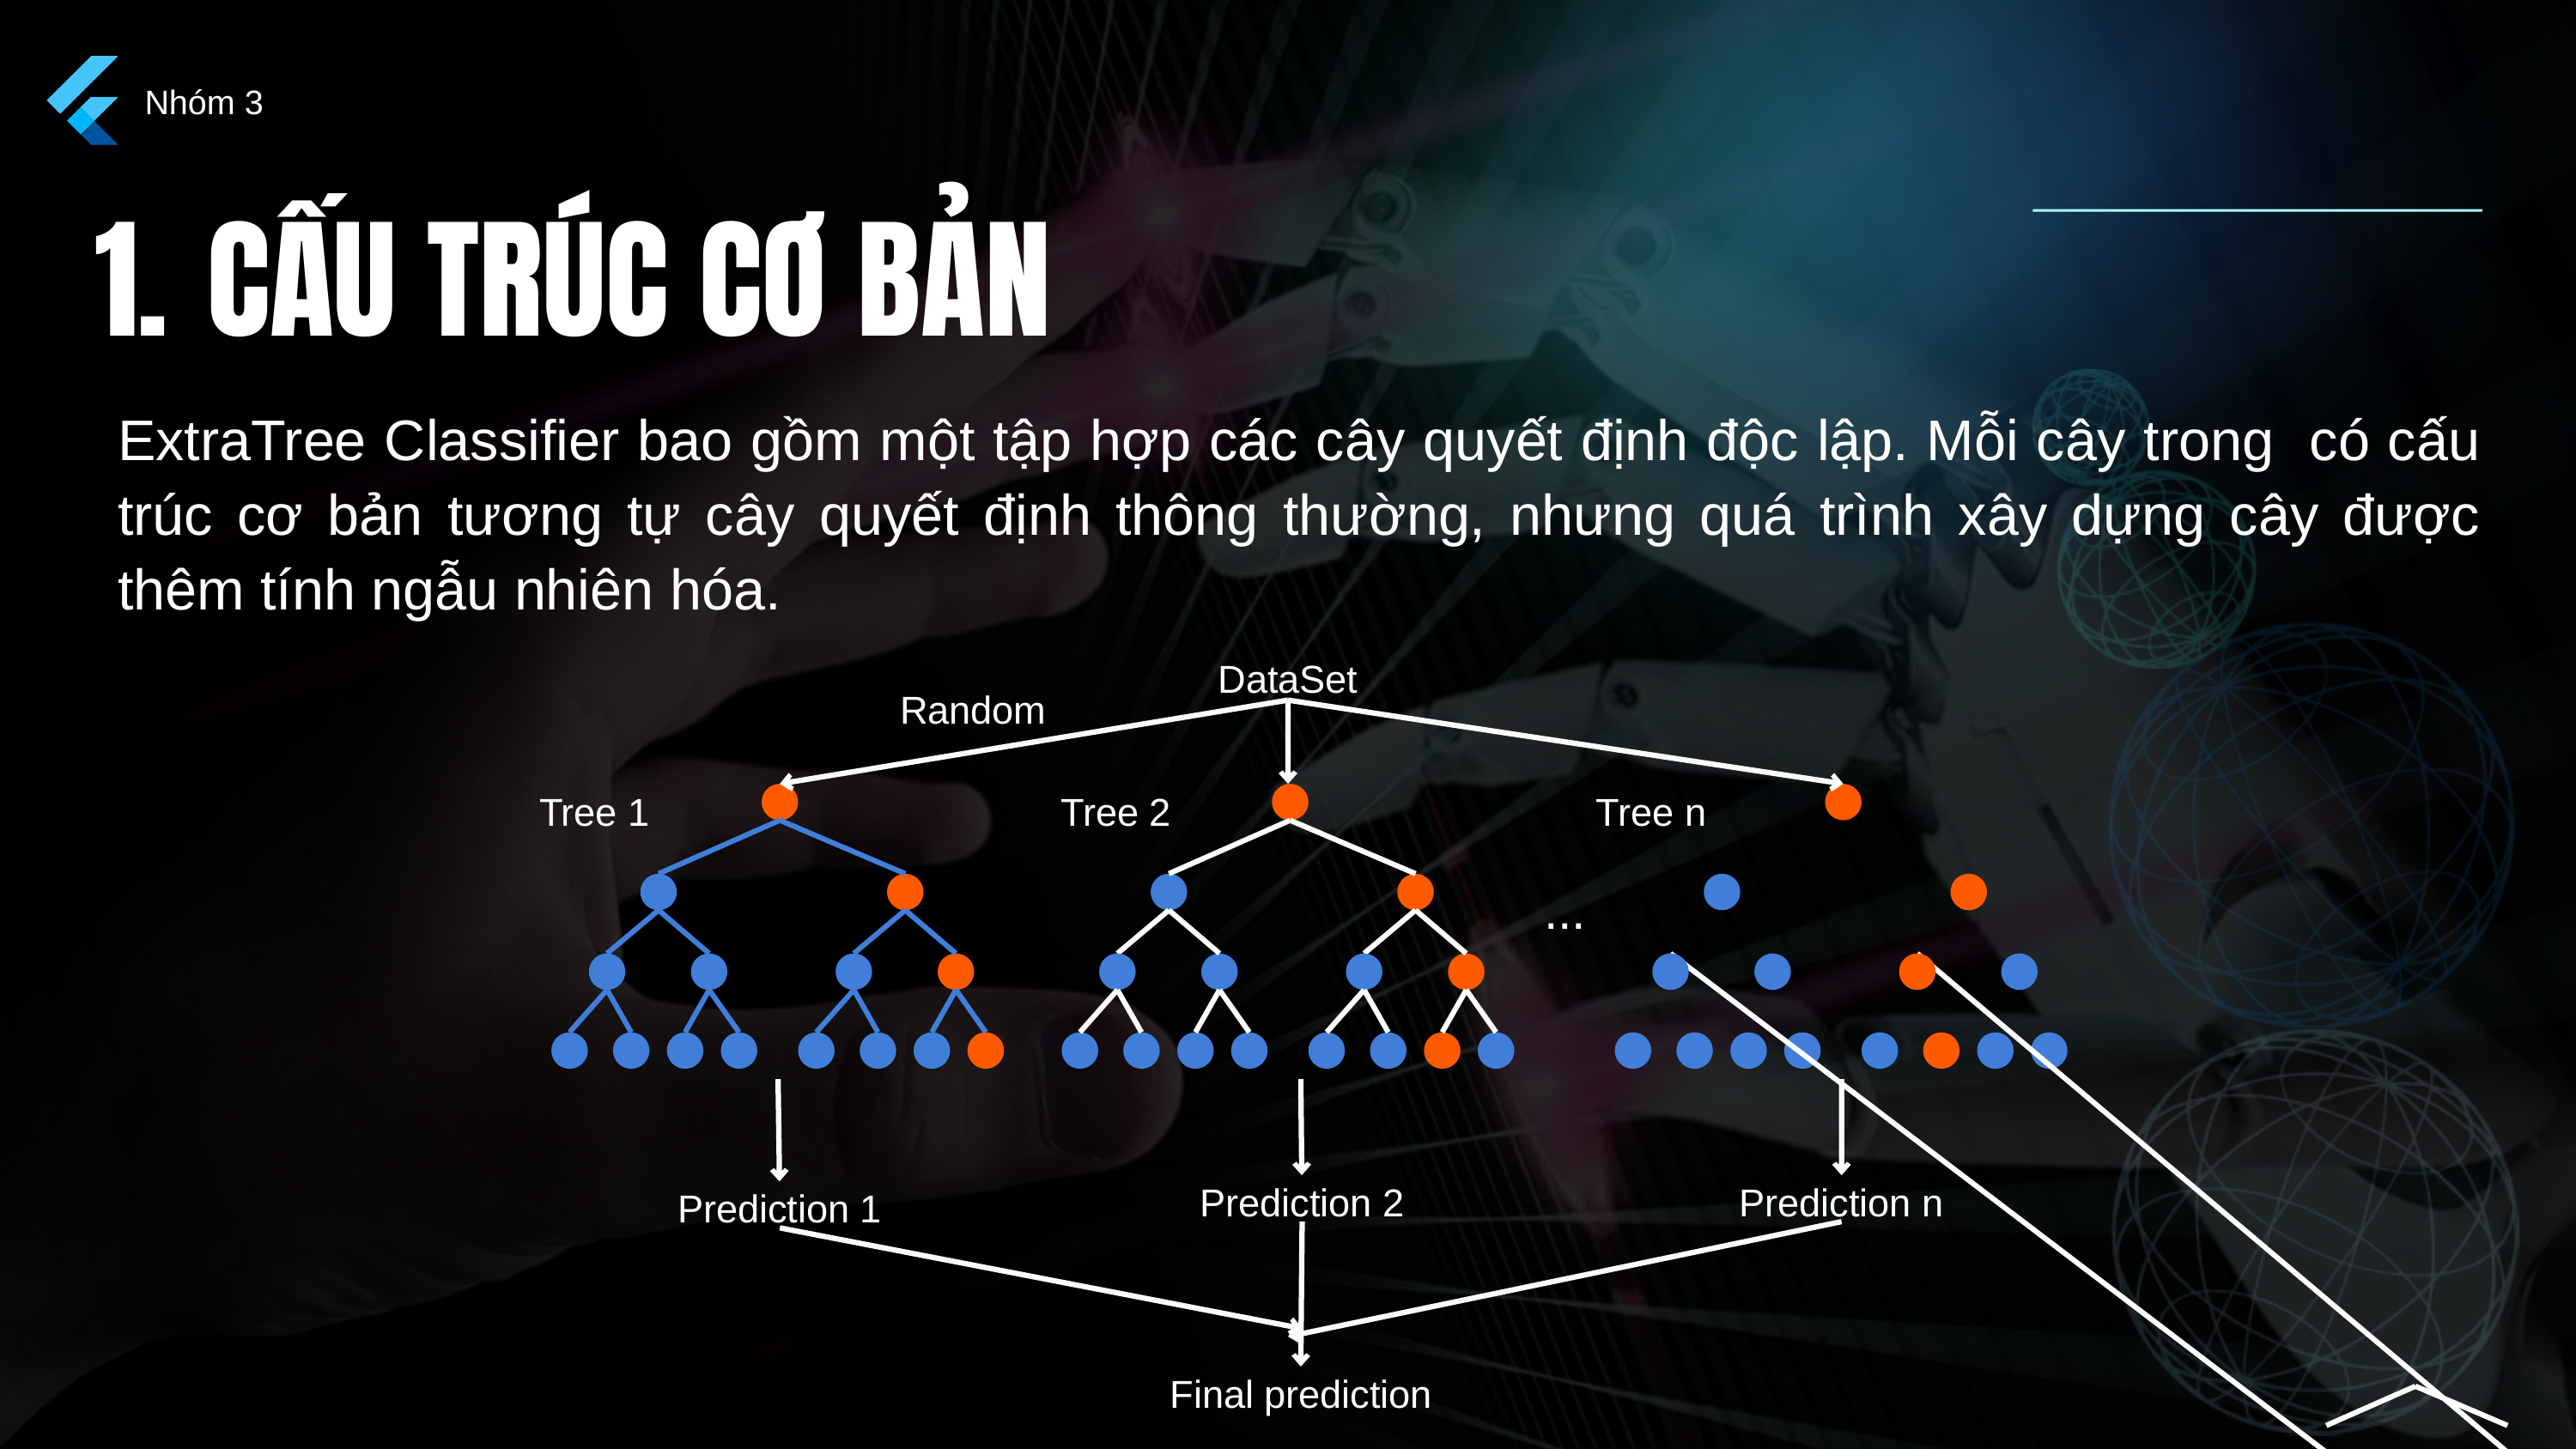

Nhóm 3

CẤU TRÚC CƠ BẢN

ExtraTree Classifier bao gồm một tập hợp các cây quyết định độc lập. Mỗi cây trong  có cấu trúc cơ bản tương tự cây quyết định thông thường, nhưng quá trình xây dựng cây được thêm tính ngẫu nhiên hóa.
DataSet
Random

Tree 1
Tree 2
Tree n

...

Prediction 2
Prediction n
Prediction 1

Final prediction